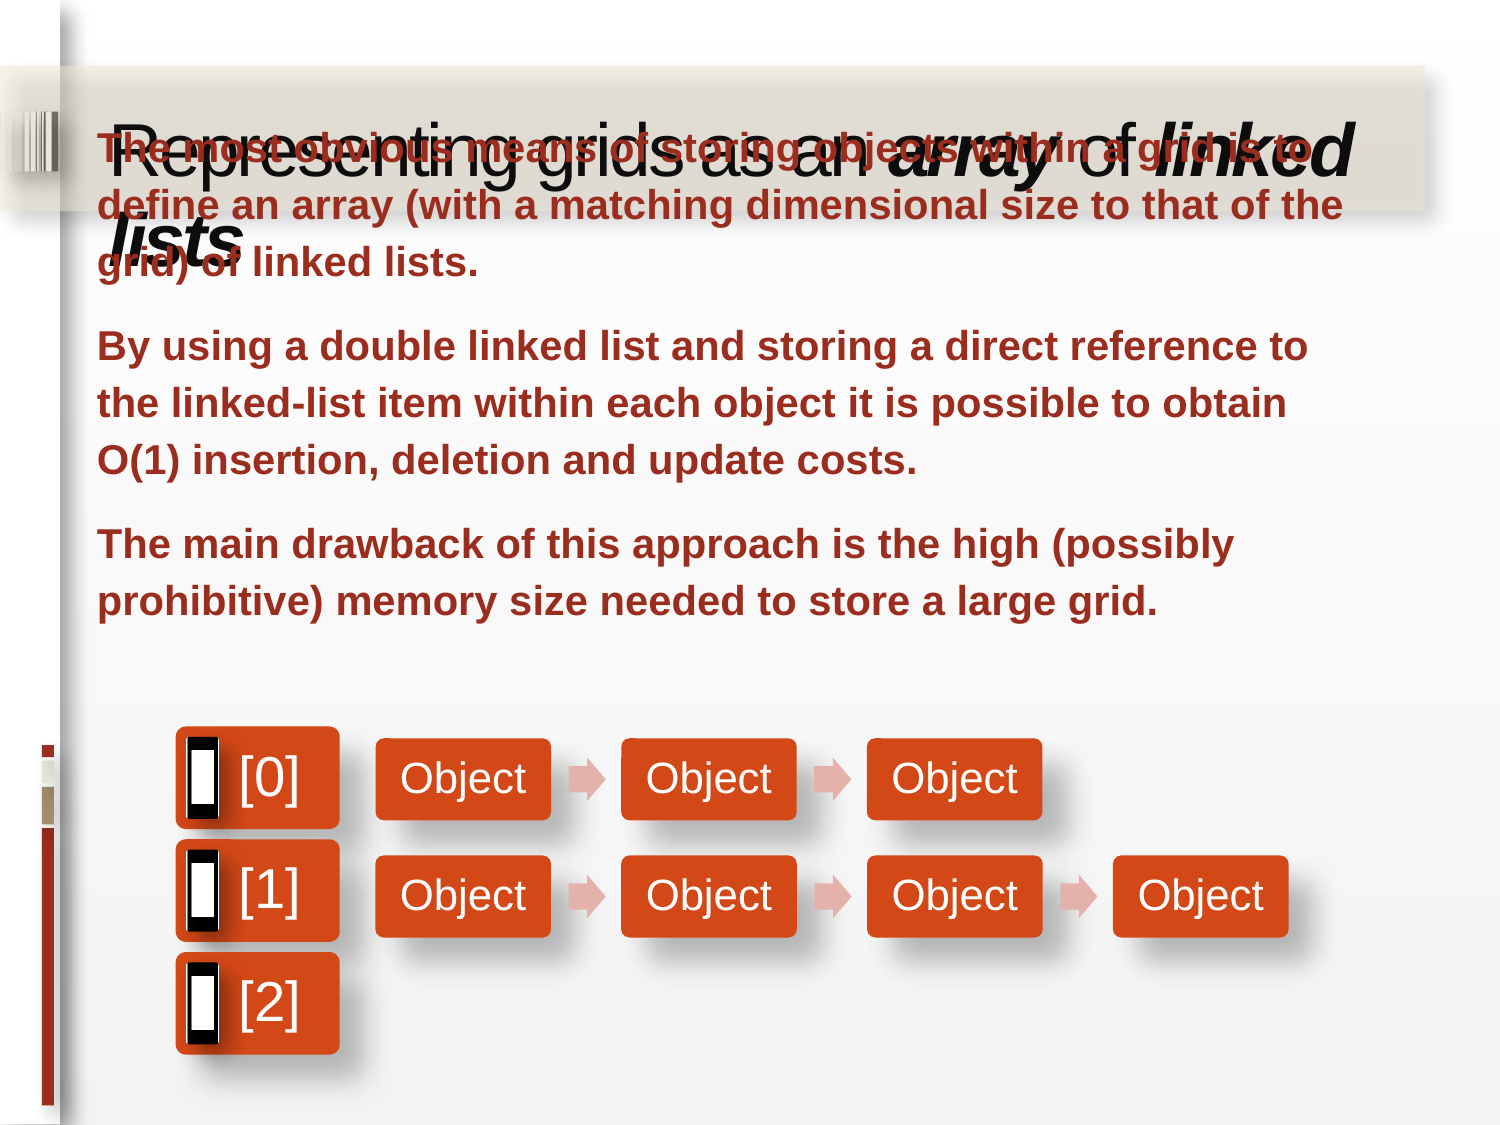

Representing grids as an array of linked lists
The most obvious means of storing objects within a grid is to define an array (with a matching dimensional size to that of the grid) of linked lists.
By using a double linked list and storing a direct reference to the linked-list item within each object it is possible to obtain O(1) insertion, deletion and update costs.
The main drawback of this approach is the high (possibly prohibitive) memory size needed to store a large grid.
[0]
[1]
[2]
Object

Object

Object
Object

Object

Object

Object